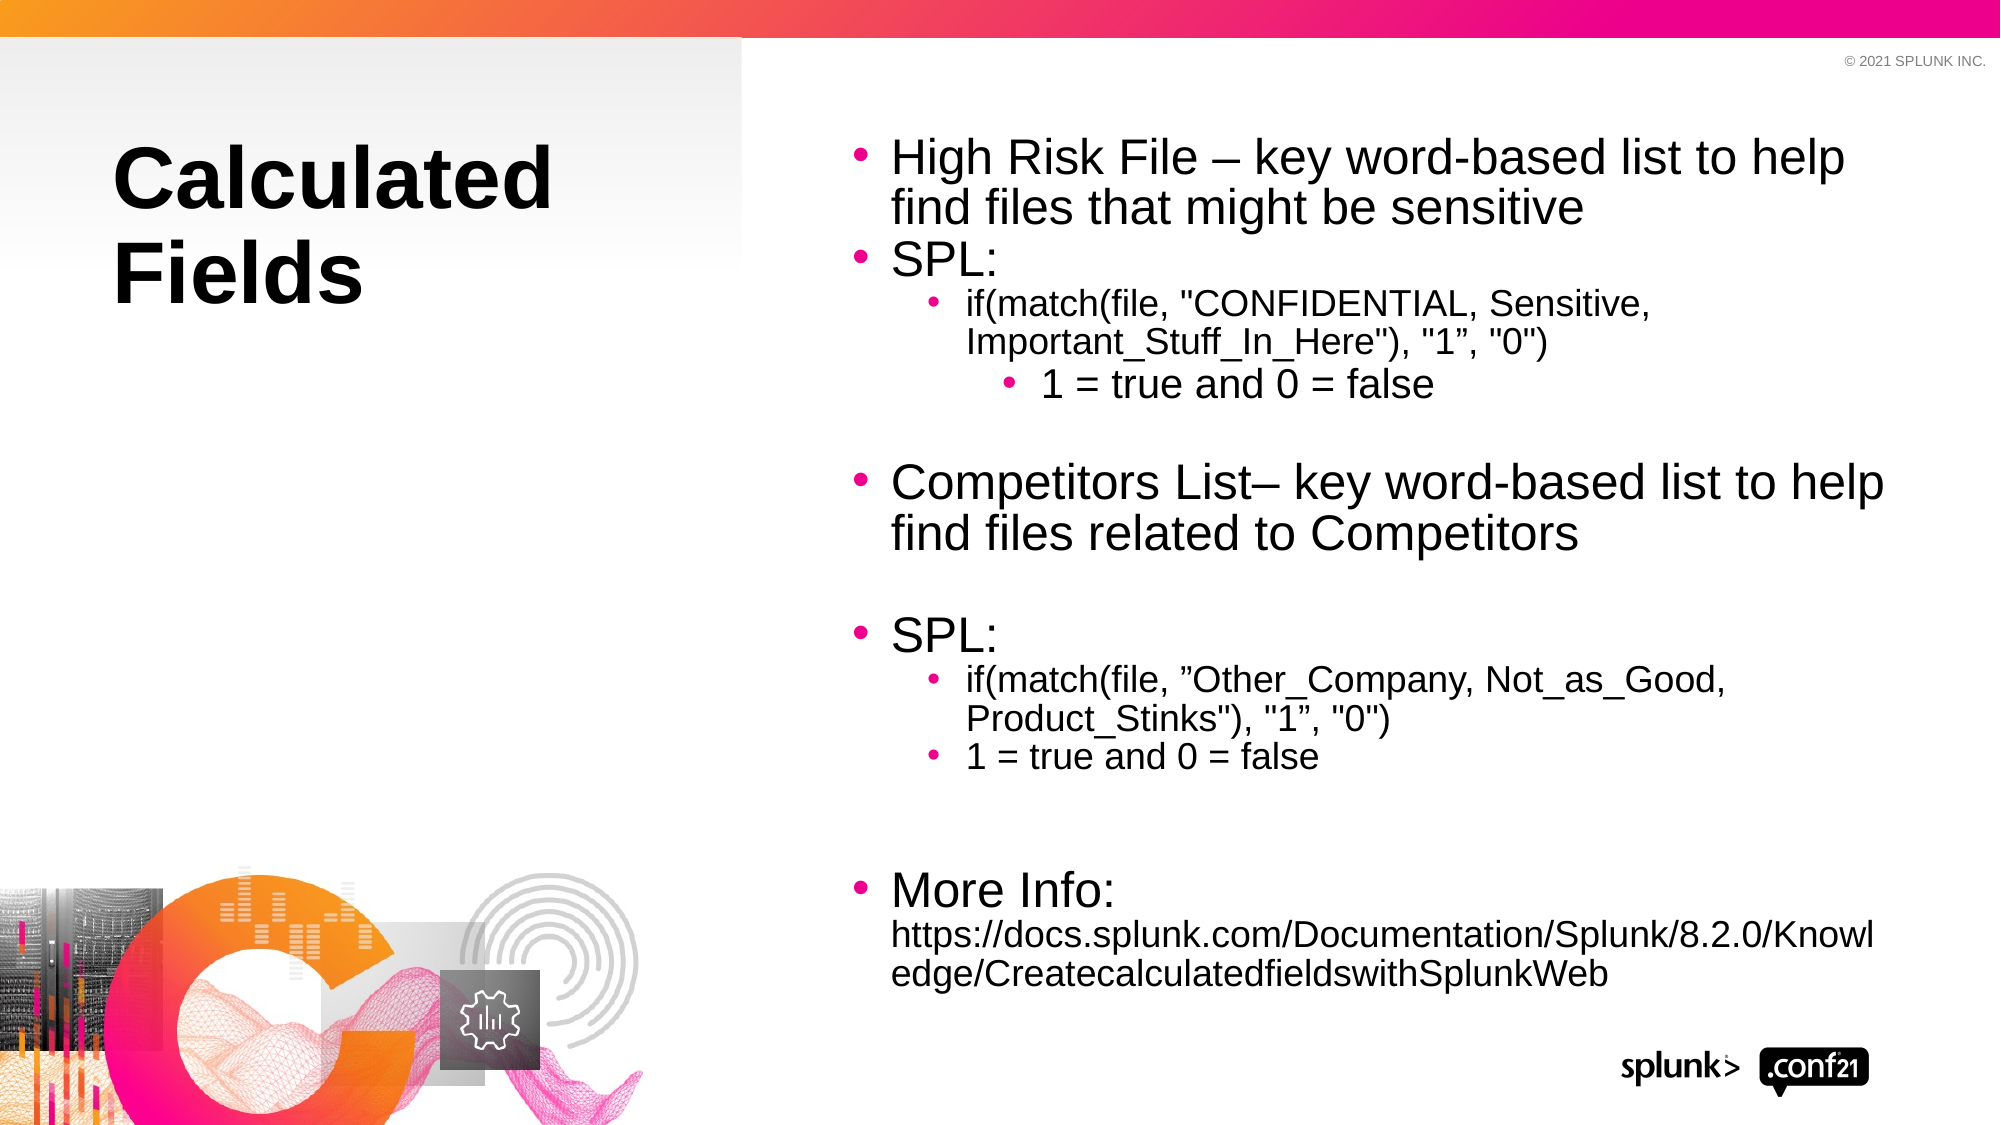

Calculated Fields
High Risk File – key word-based list to help find files that might be sensitive
SPL:
if(match(file, "CONFIDENTIAL, Sensitive, Important_Stuff_In_Here"), "1”, "0")
1 = true and 0 = false

Competitors List– key word-based list to help find files related to Competitors

SPL:
if(match(file, ”Other_Company, Not_as_Good, Product_Stinks"), "1”, "0")
1 = true and 0 = false

More Info: https://docs.splunk.com/Documentation/Splunk/8.2.0/Knowledge/CreatecalculatedfieldswithSplunkWeb